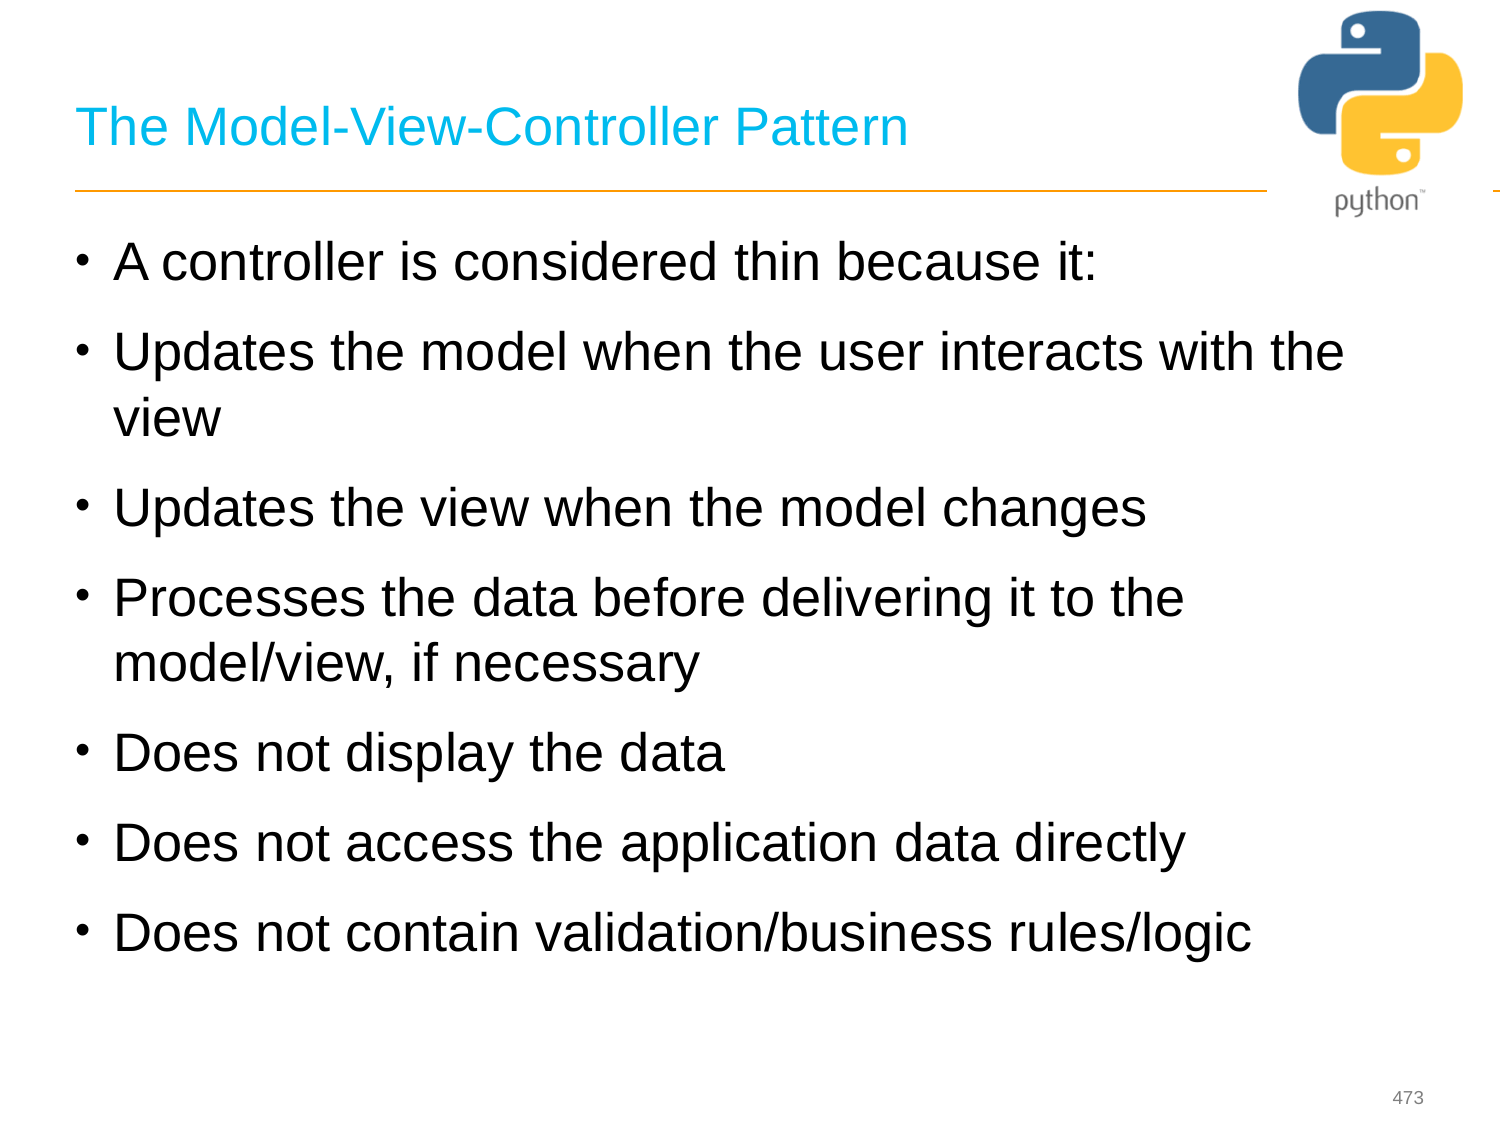

# The Model-View-Controller Pattern
A controller is considered thin because it:
Updates the model when the user interacts with the view
Updates the view when the model changes
Processes the data before delivering it to the model/view, if necessary
Does not display the data
Does not access the application data directly
Does not contain validation/business rules/logic